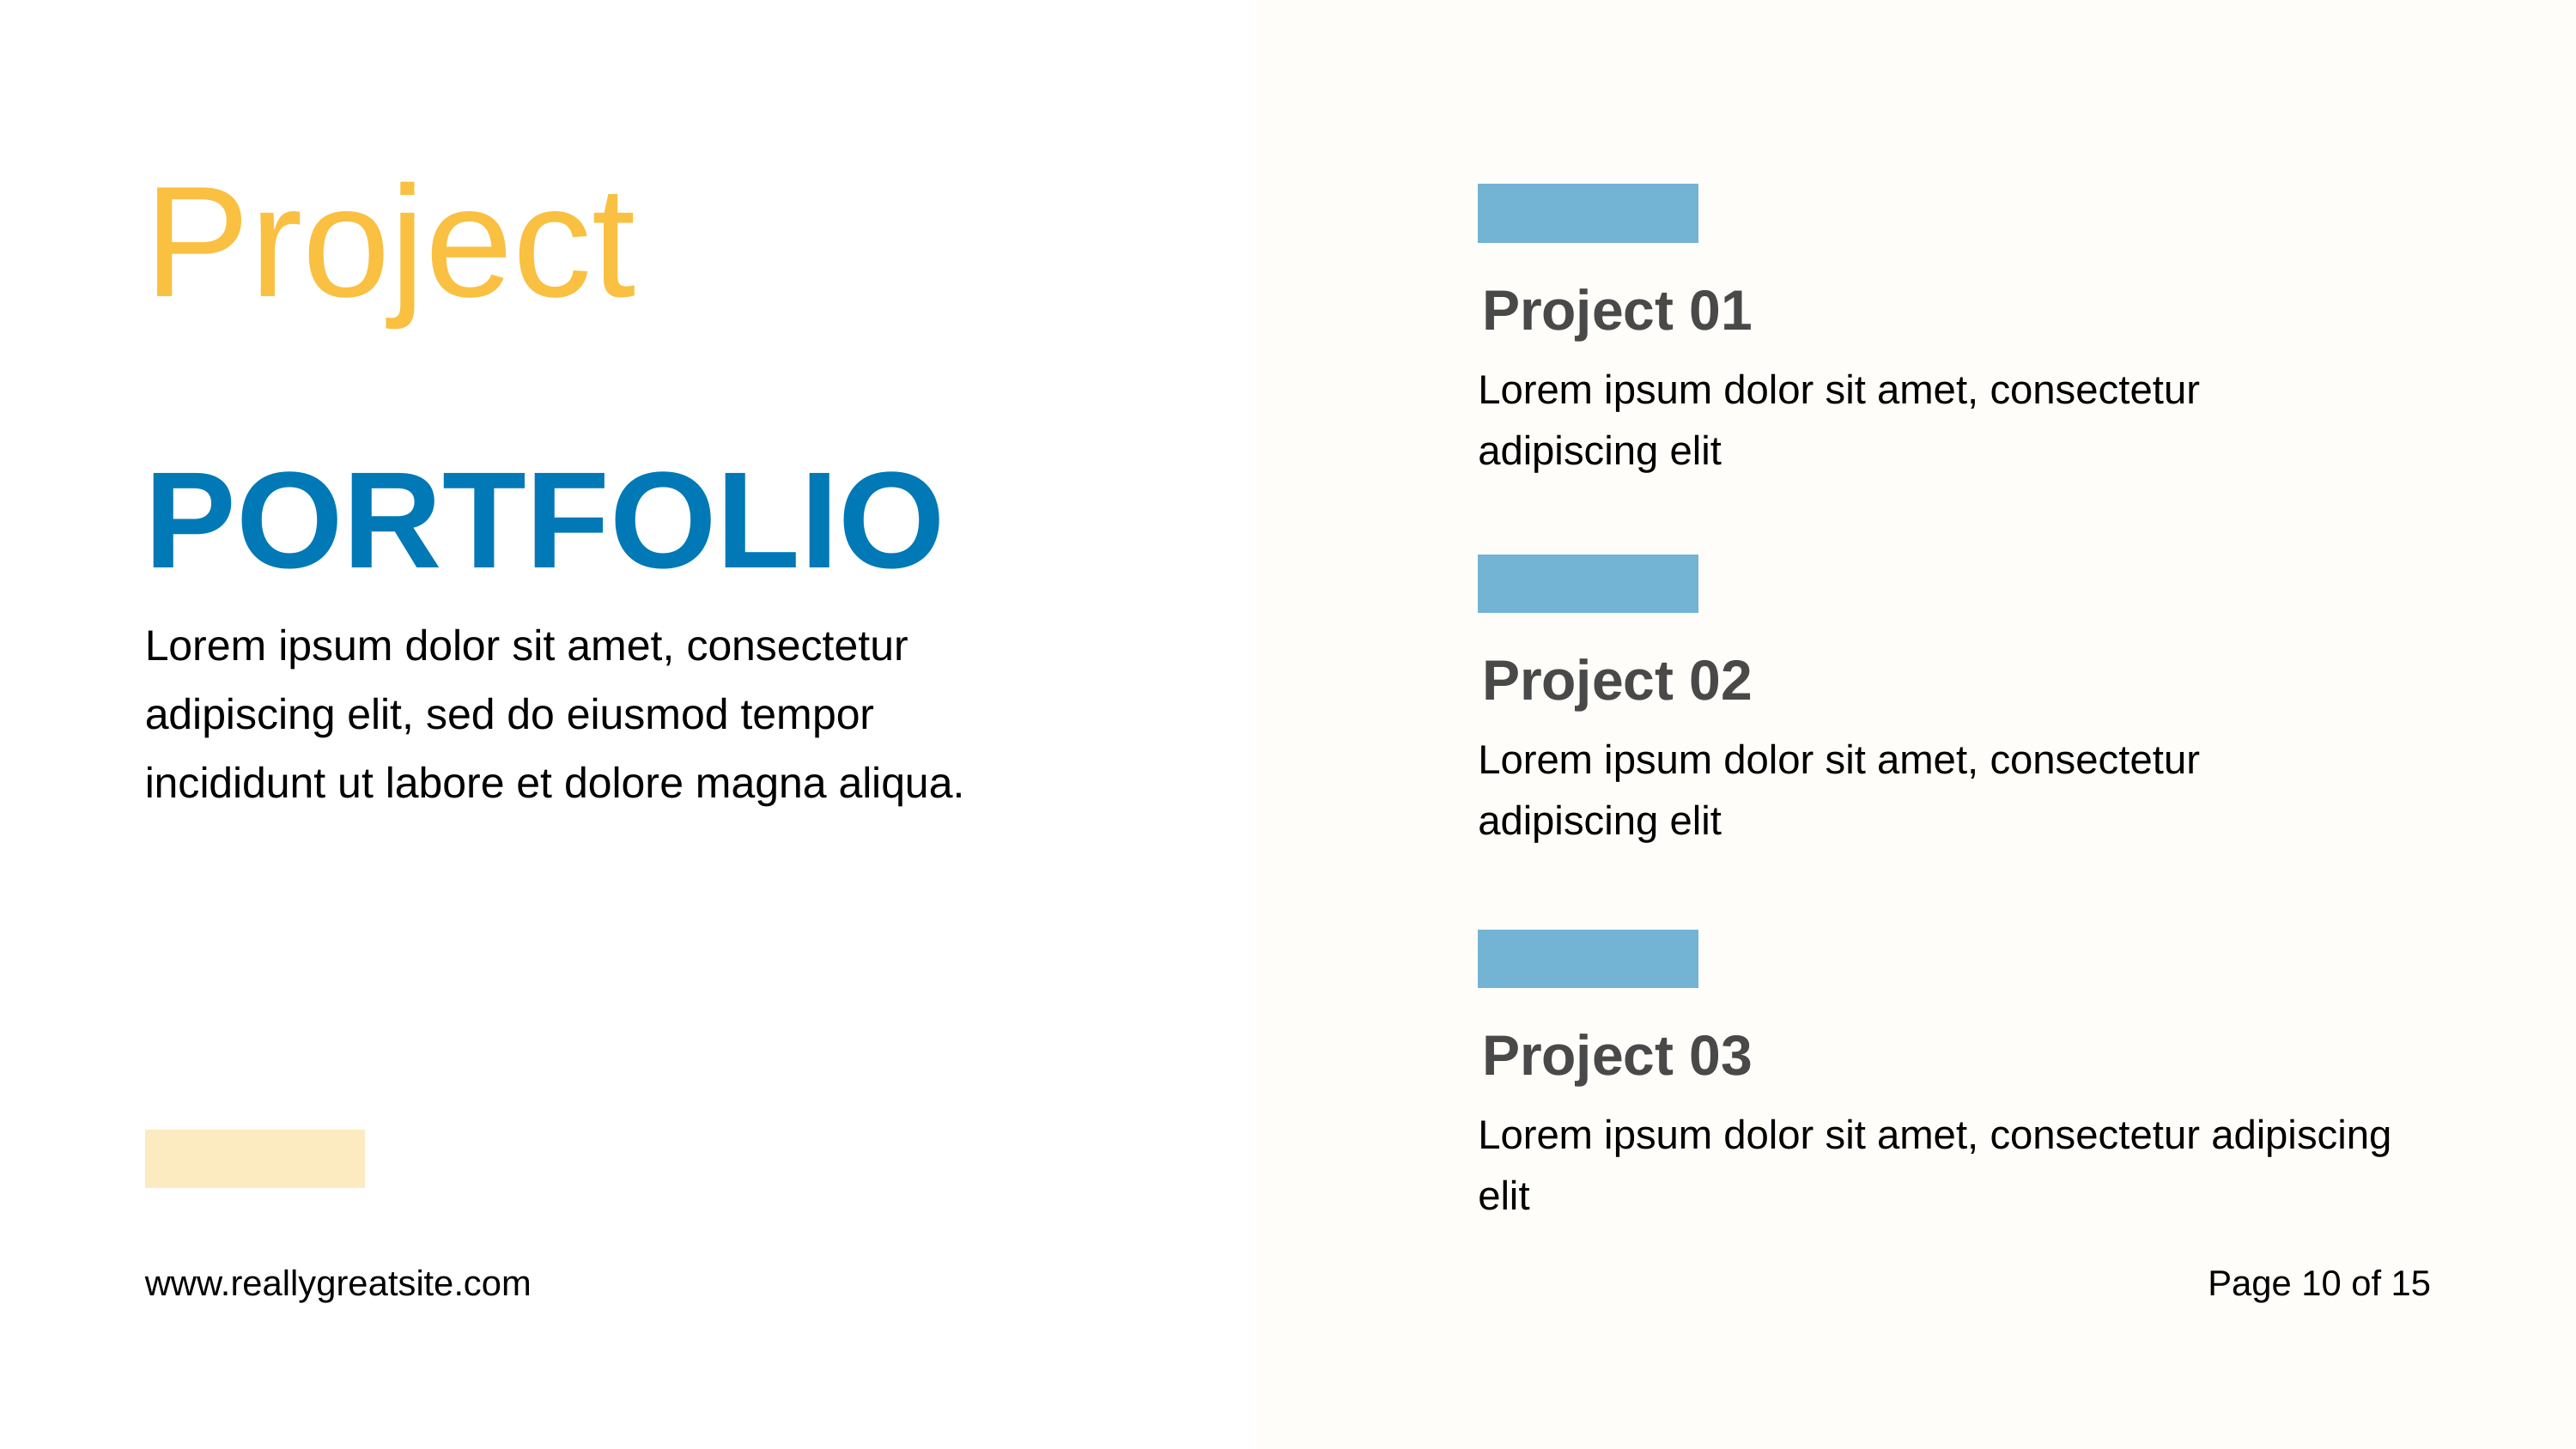

Project

Project 01
Lorem ipsum dolor sit amet, consectetur adipiscing elit
PORTFOLIO

Lorem ipsum dolor sit amet, consectetur adipiscing elit, sed do eiusmod tempor incididunt ut labore et dolore magna aliqua.
Project 02
Lorem ipsum dolor sit amet, consectetur adipiscing elit

Project 03
Lorem ipsum dolor sit amet, consectetur adipiscing elit

www.reallygreatsite.com
Page 10 of 15